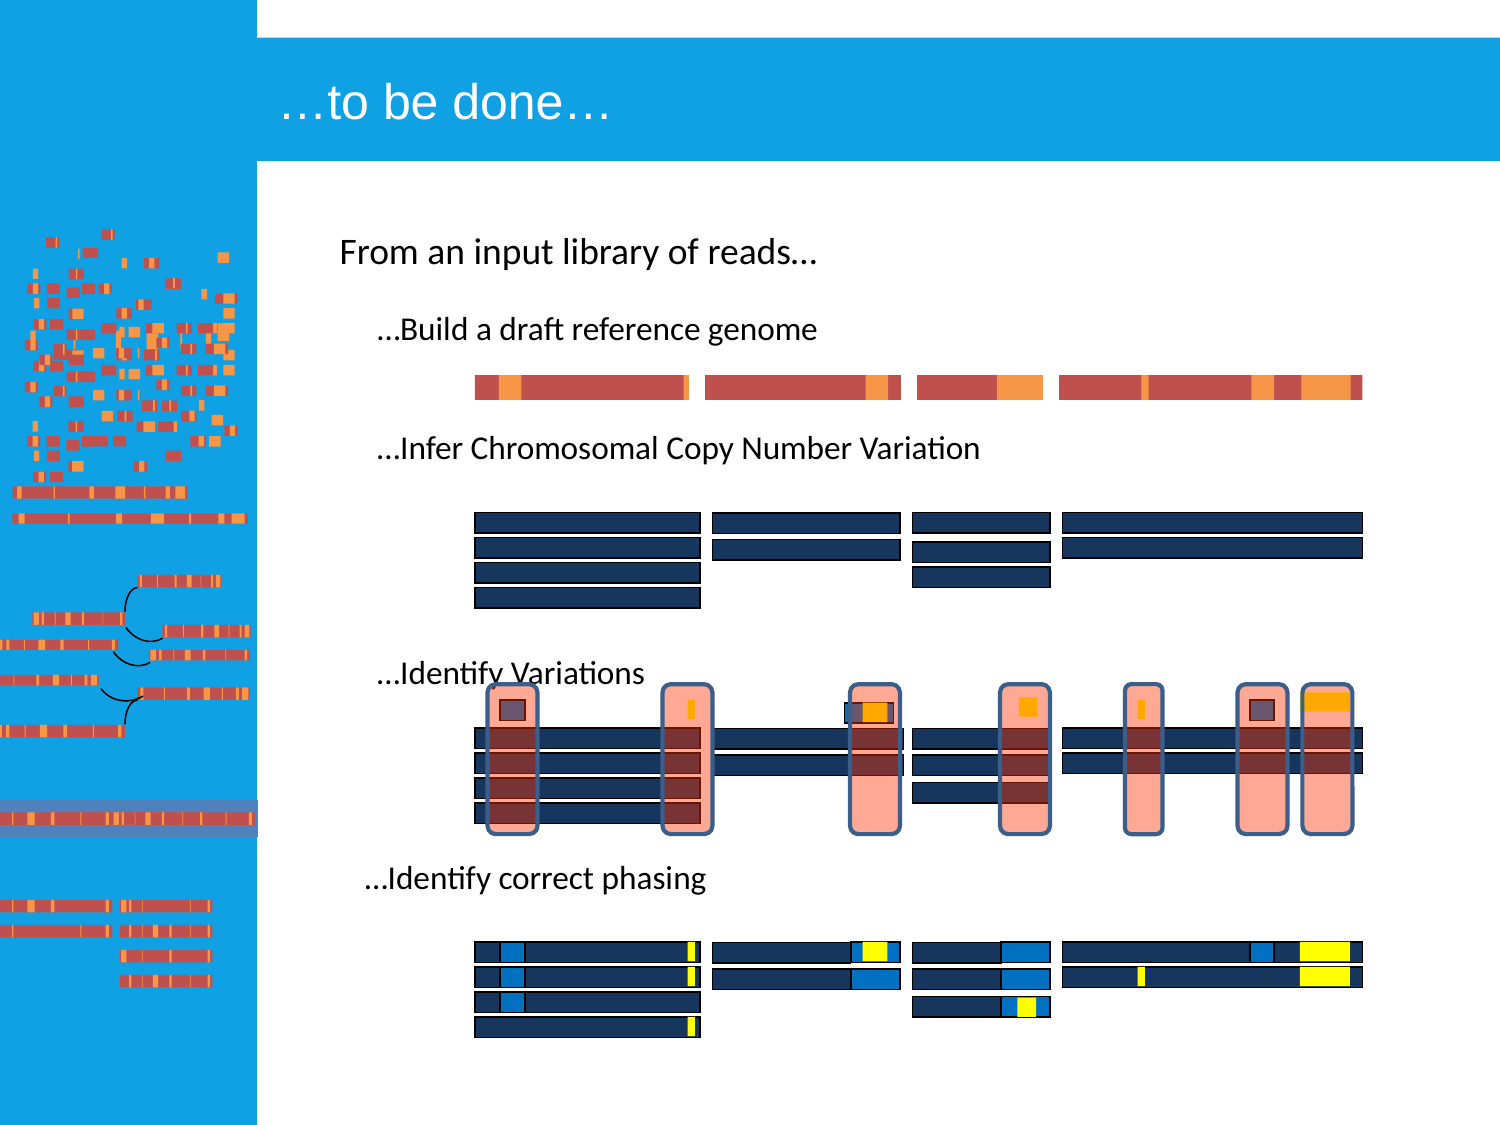

…to be done…

From an input library of reads…

…Build a draft reference genome

…Infer Chromosomal Copy Number Variation

…Identify Variations

…Identify correct phasing
Name
Function